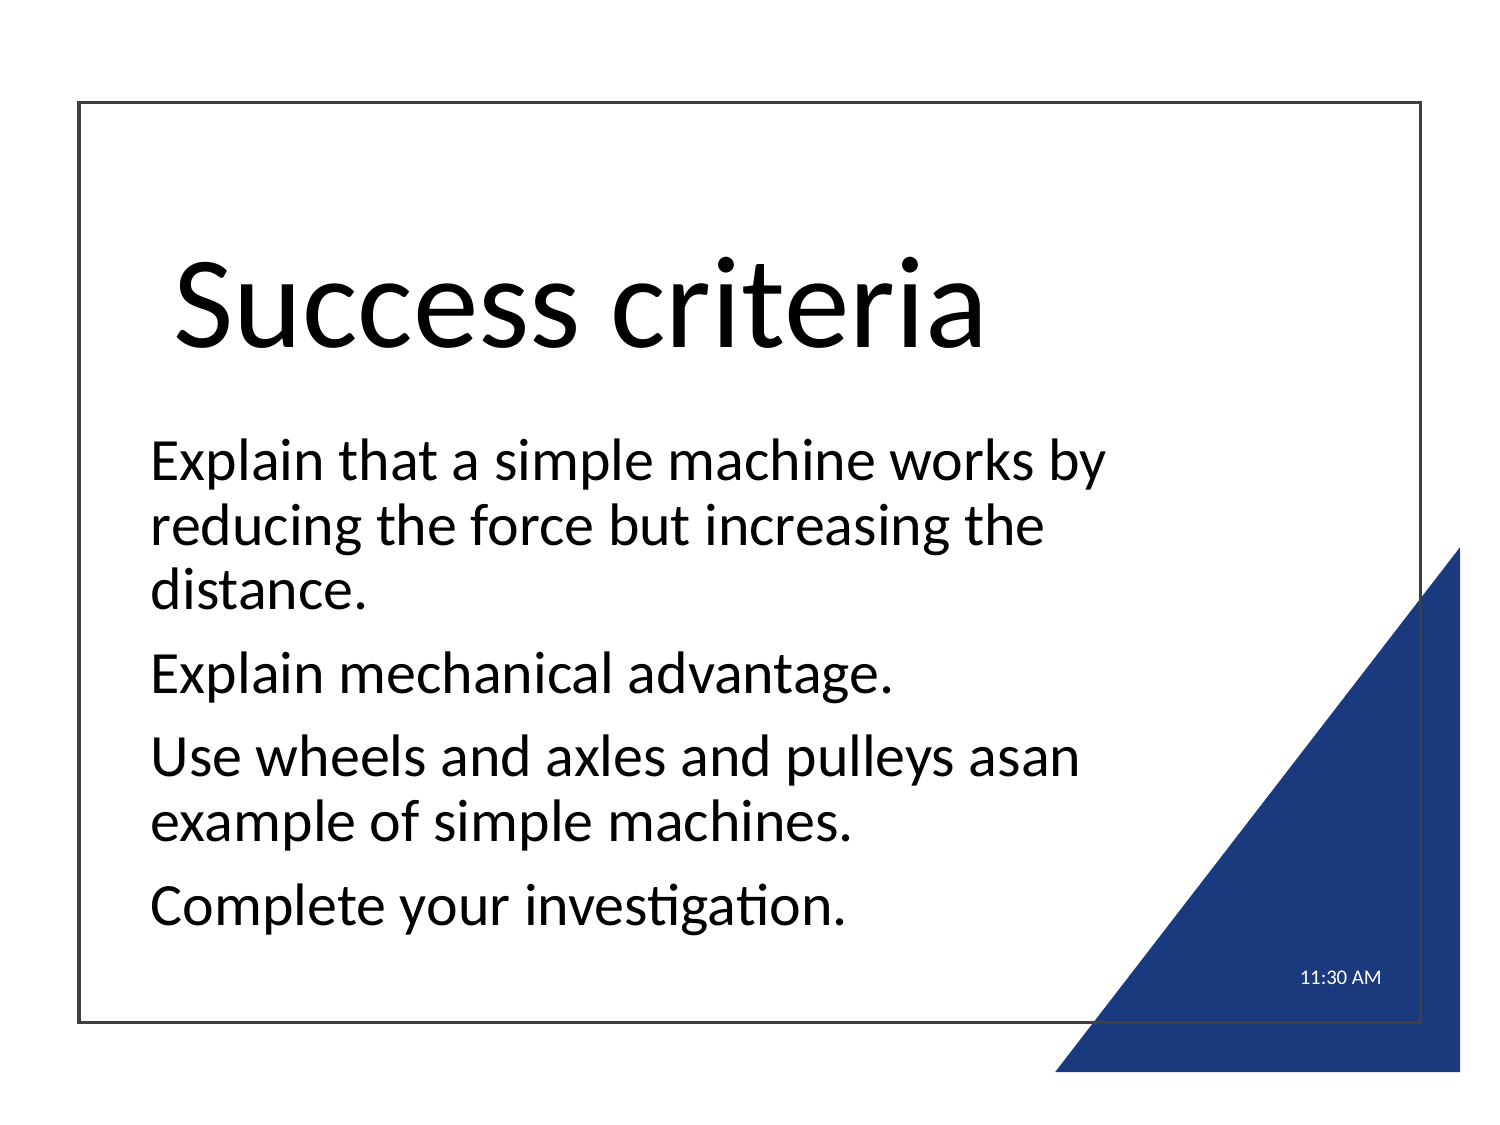

# Success criteria
Explain that a simple machine works by reducing the force but increasing the distance.
Explain mechanical advantage.
Use wheels and axles and pulleys asan example of simple machines.
Complete your investigation.

11:30 AM